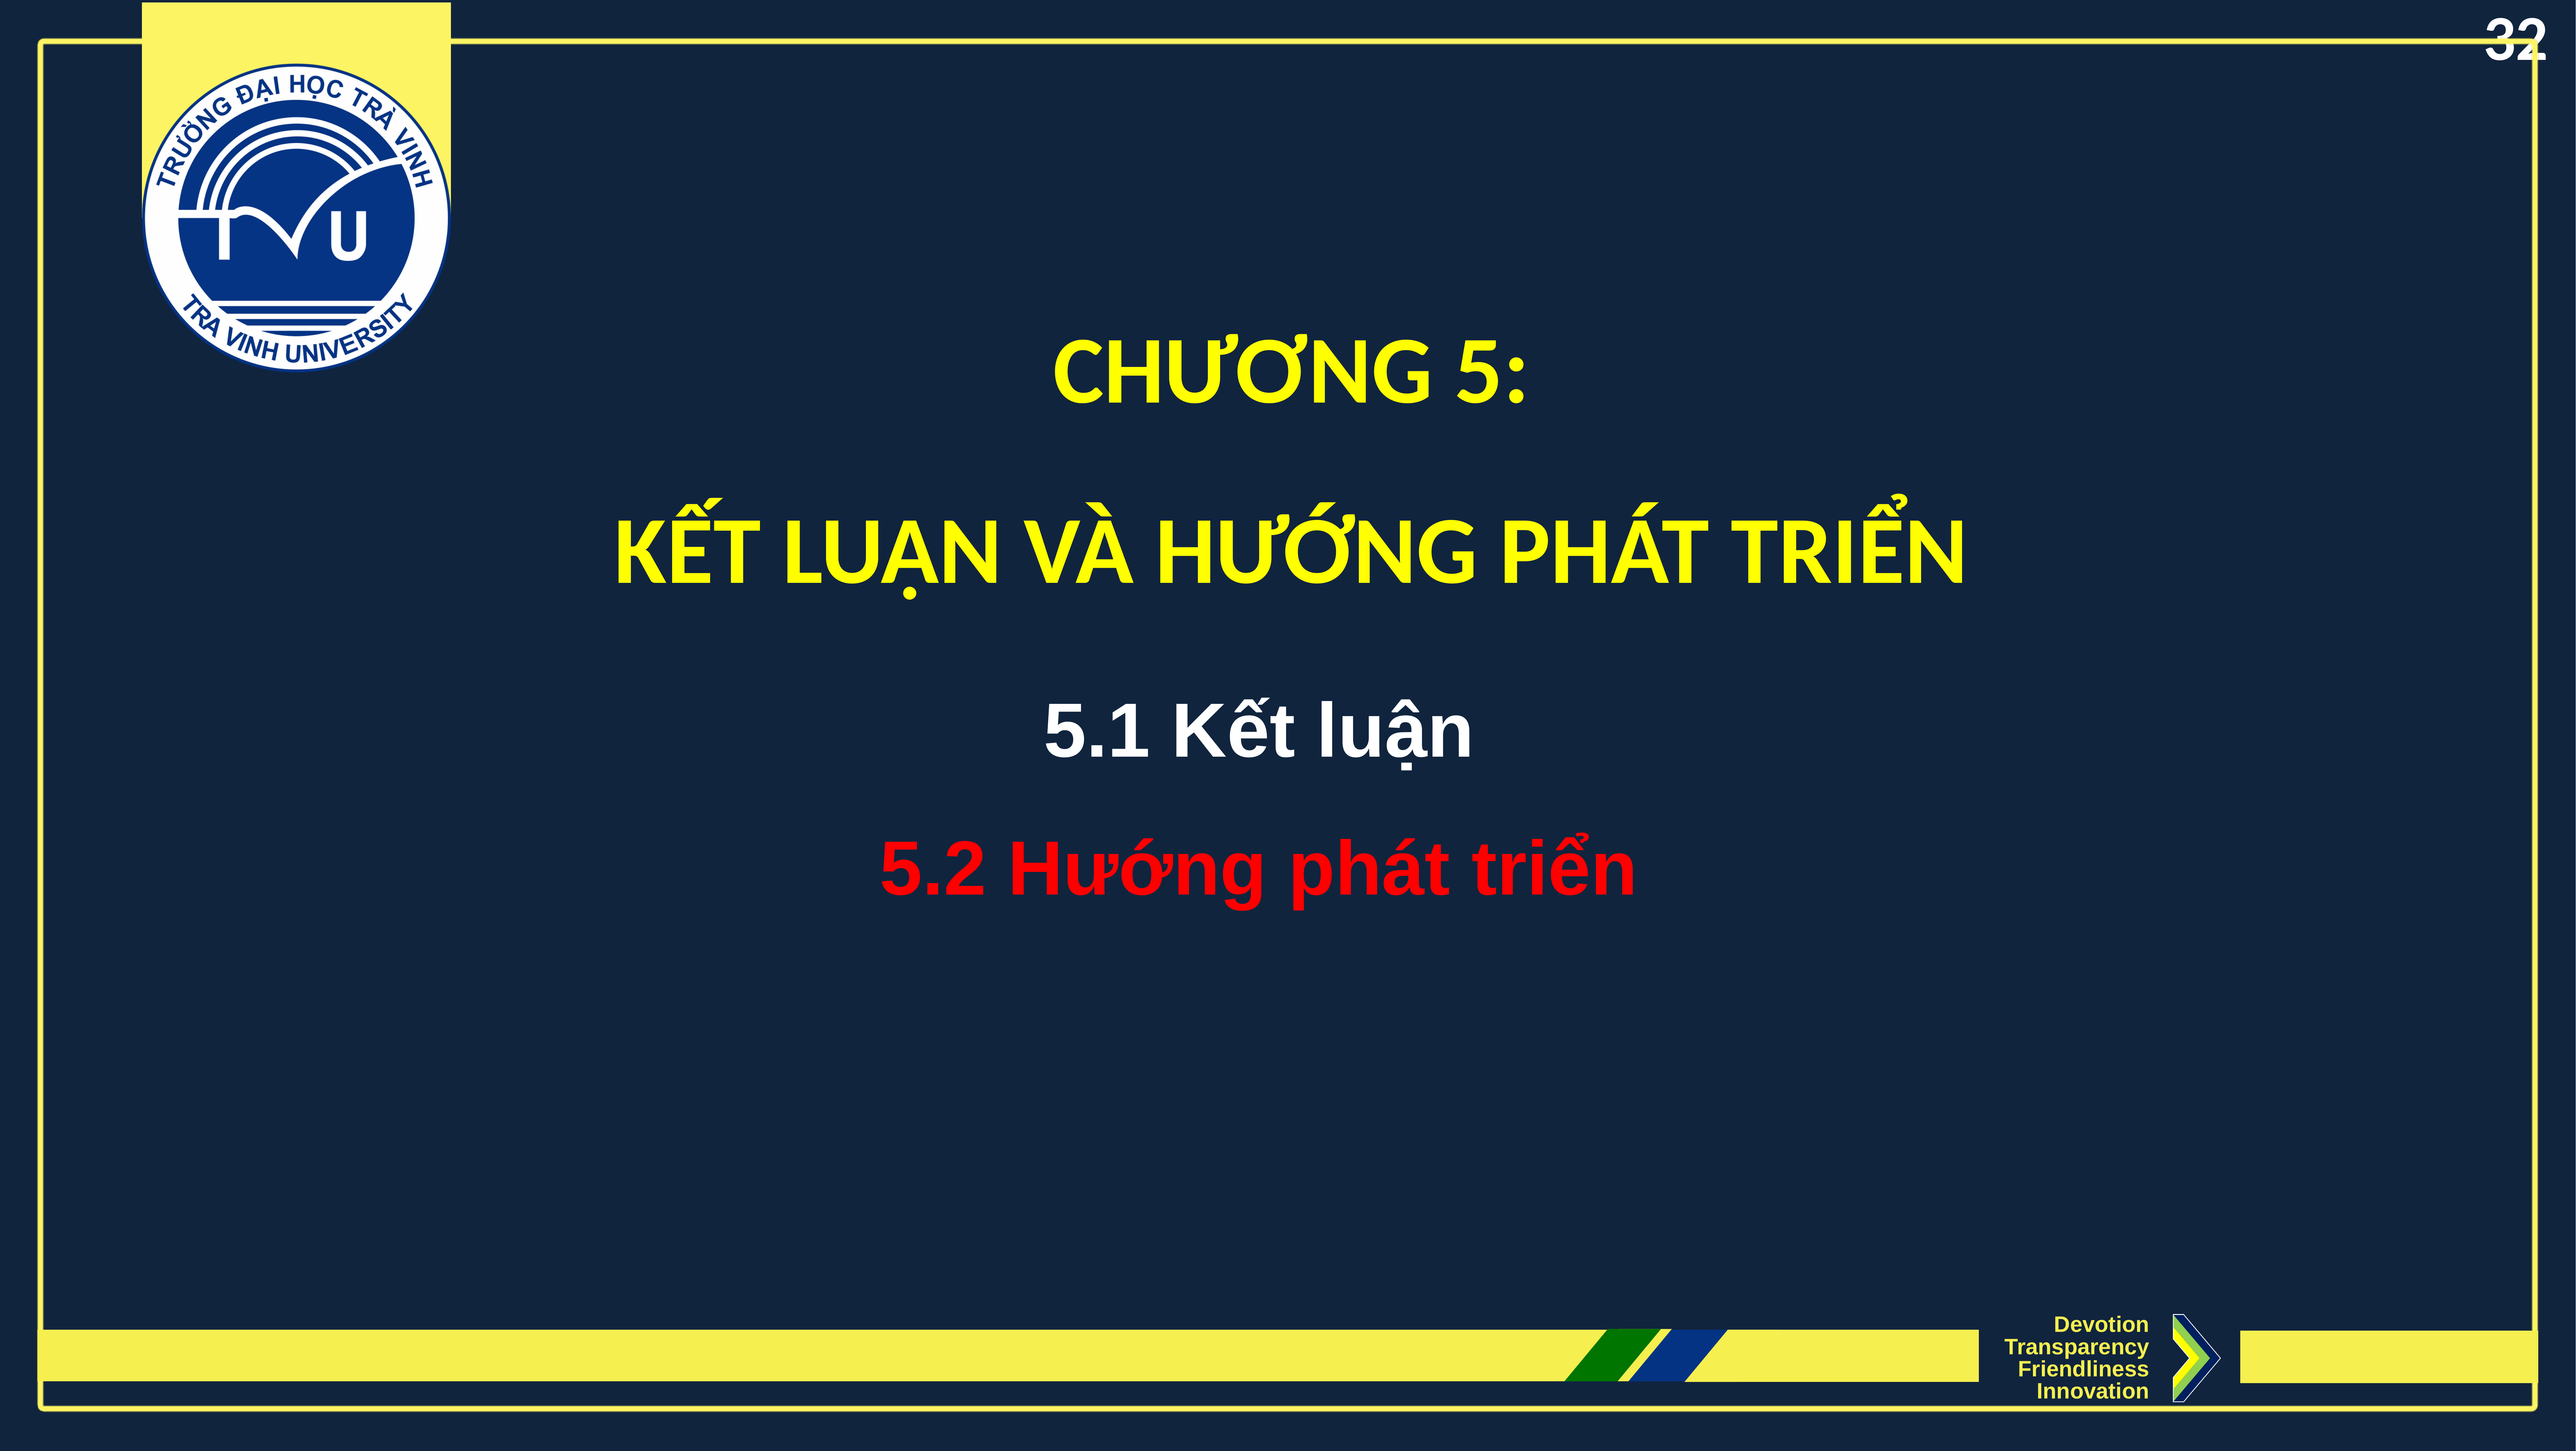

32

CHƯƠNG 5:
KẾT LUẬN VÀ HƯỚNG PHÁT TRIỂN
5.1 Kết luận
5.2 Hướng phát triển

Devotion
Transparency
Friendliness
Innovation